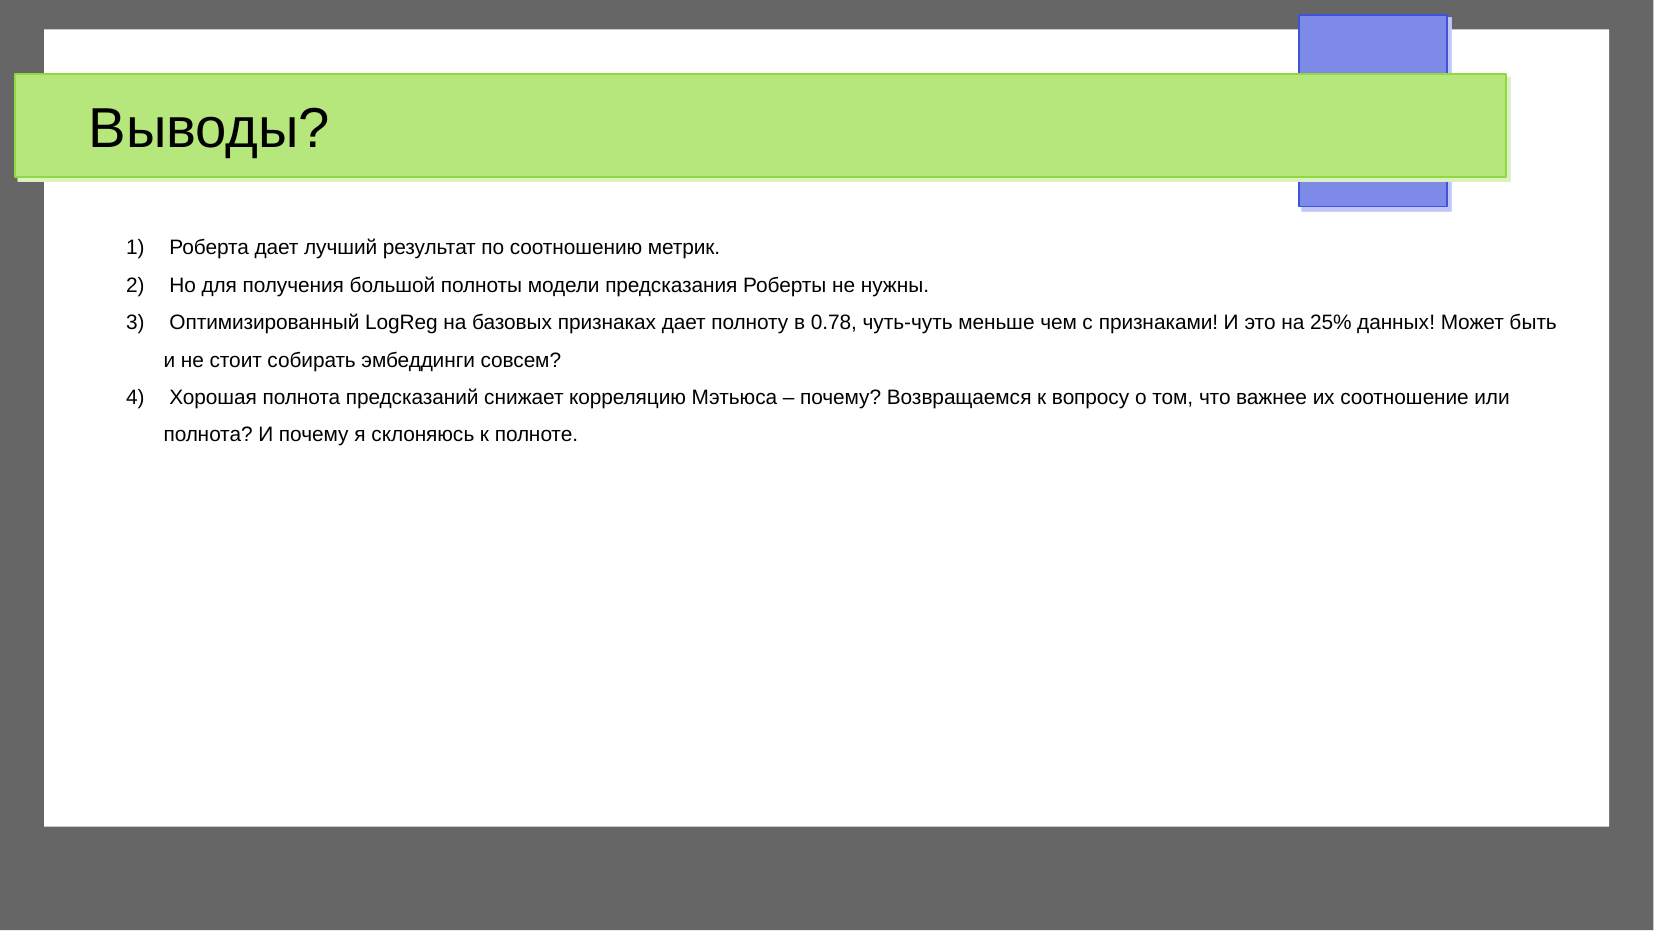

# Выводы?
 Роберта дает лучший результат по соотношению метрик.
 Но для получения большой полноты модели предсказания Роберты не нужны.
 Оптимизированный LogReg на базовых признаках дает полноту в 0.78, чуть-чуть меньше чем с признаками! И это на 25% данных! Может быть и не стоит собирать эмбеддинги совсем?
 Хорошая полнота предсказаний снижает корреляцию Мэтьюса – почему? Возвращаемся к вопросу о том, что важнее их соотношение или полнота? И почему я склоняюсь к полноте.